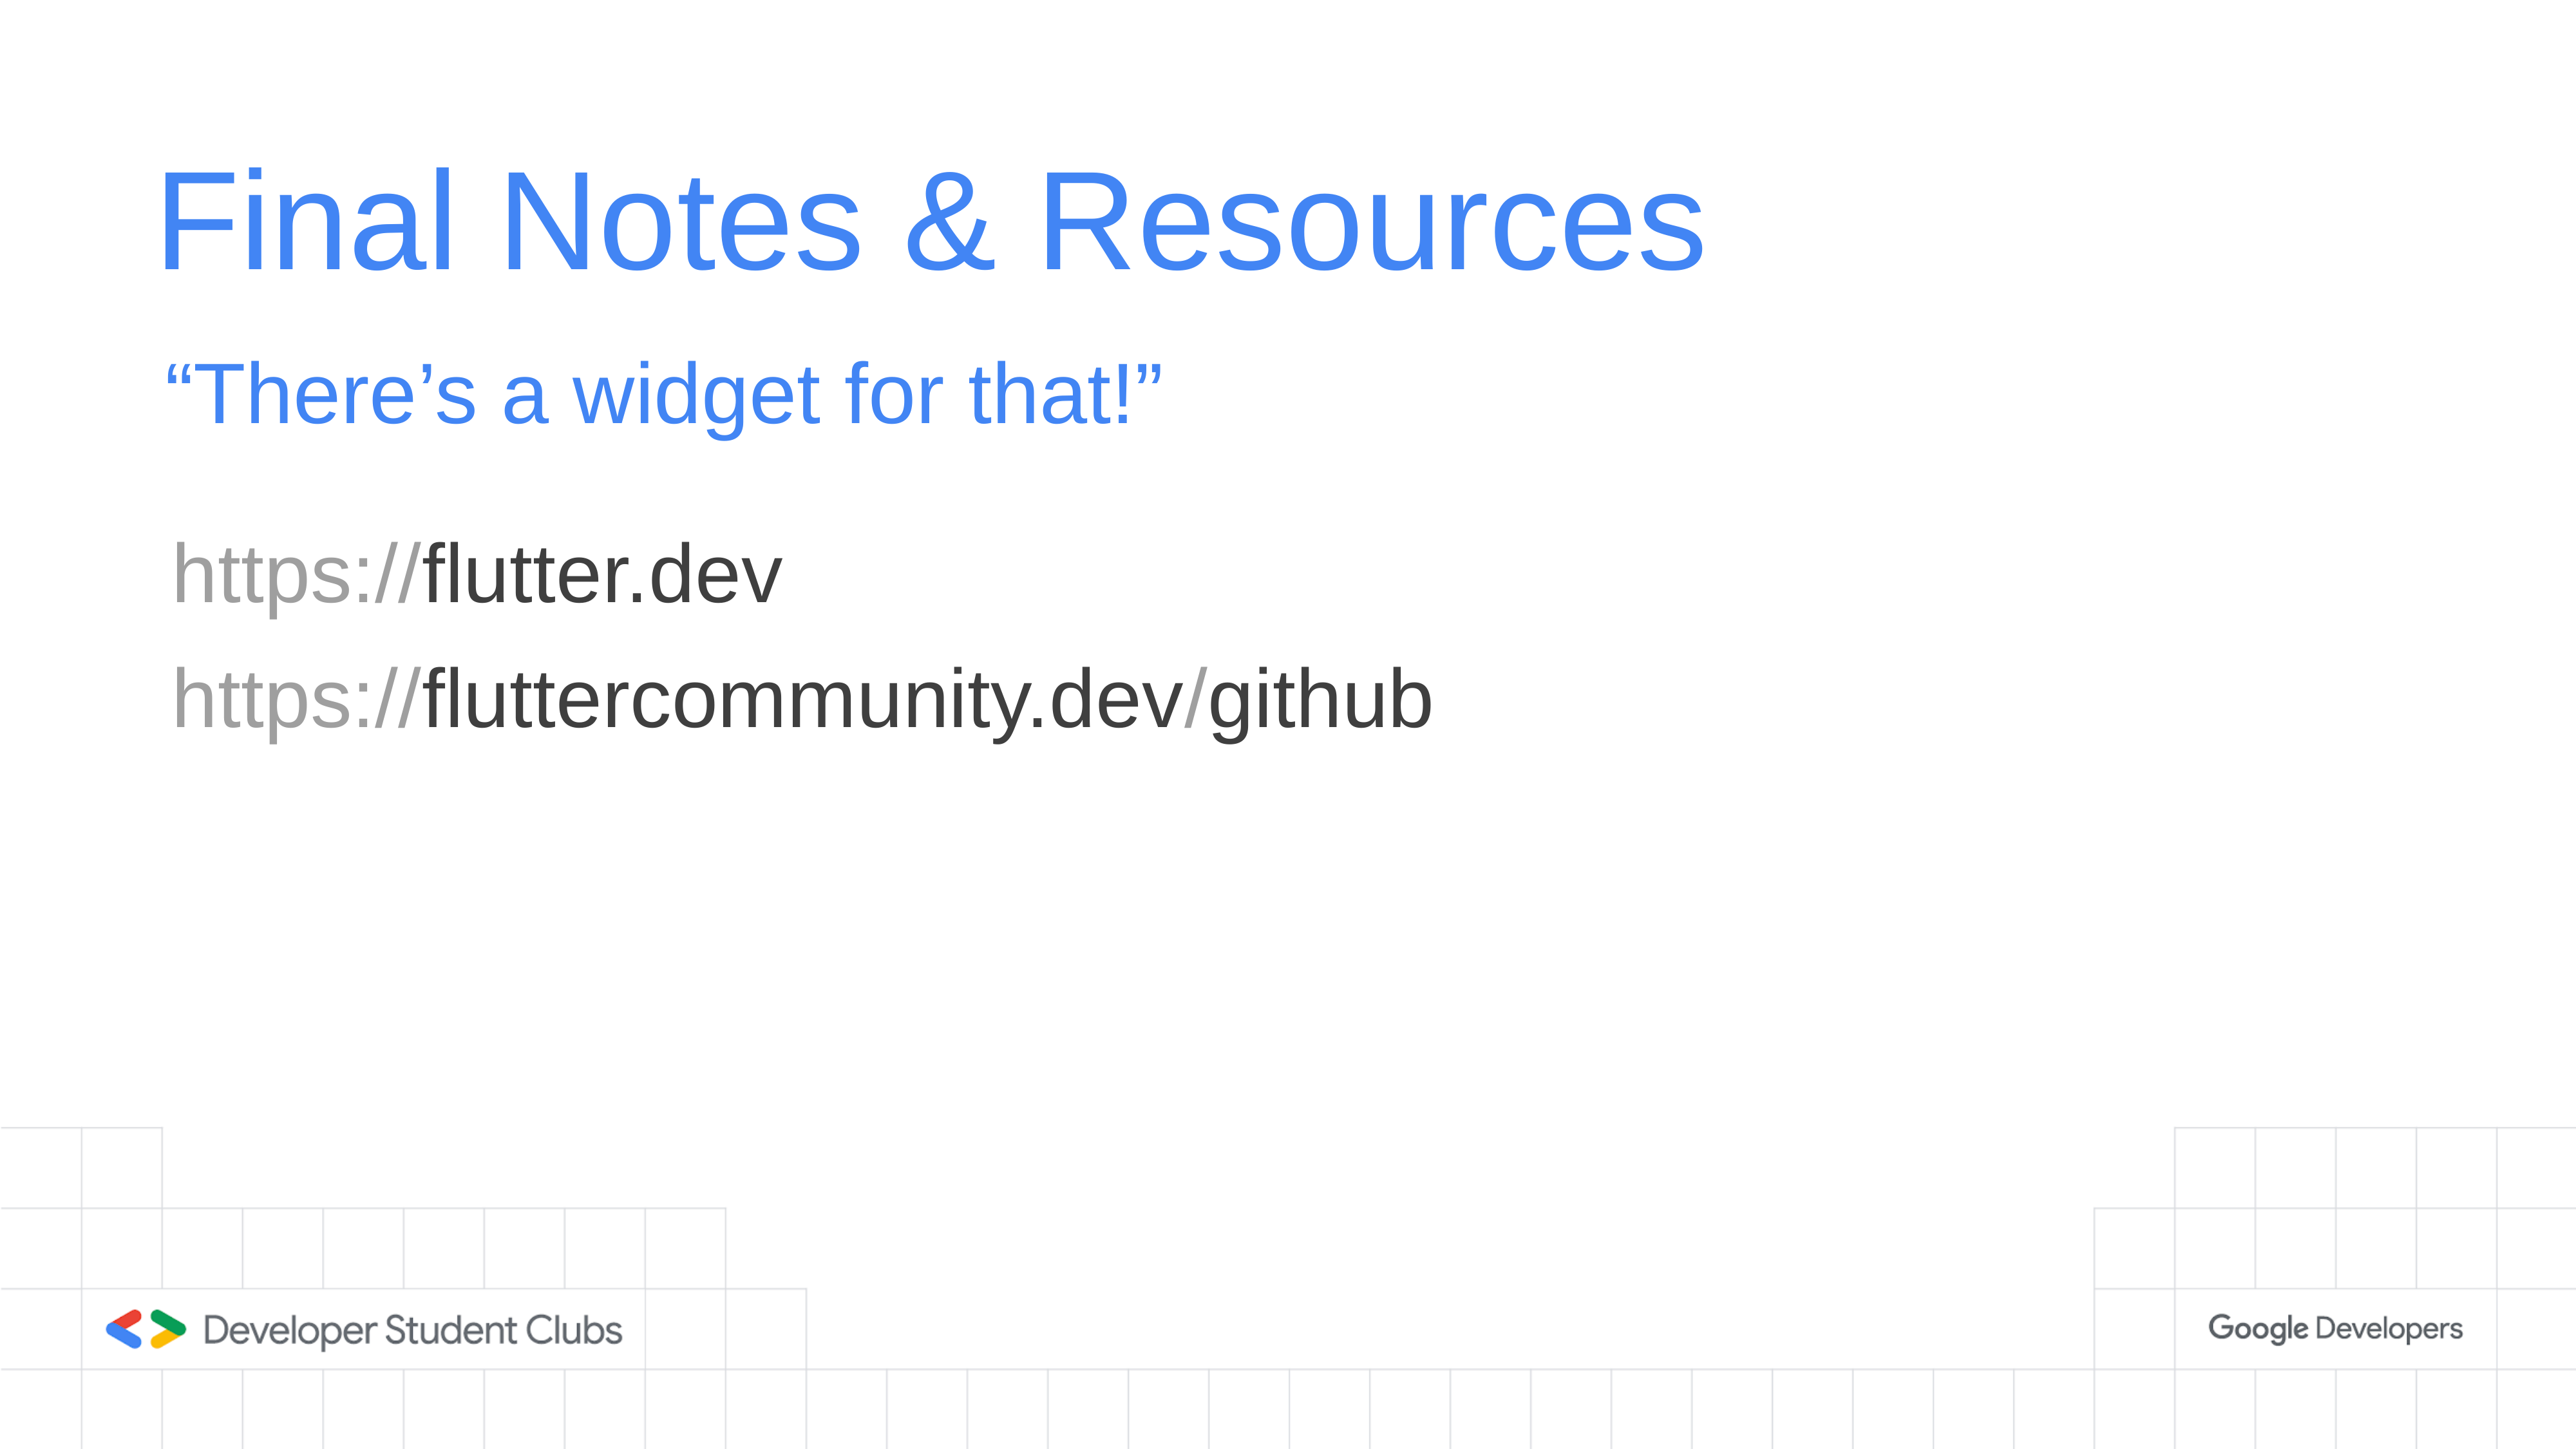

# Final Notes & Resources
“There’s a widget for that!”
https://flutter.dev
https://fluttercommunity.dev/github